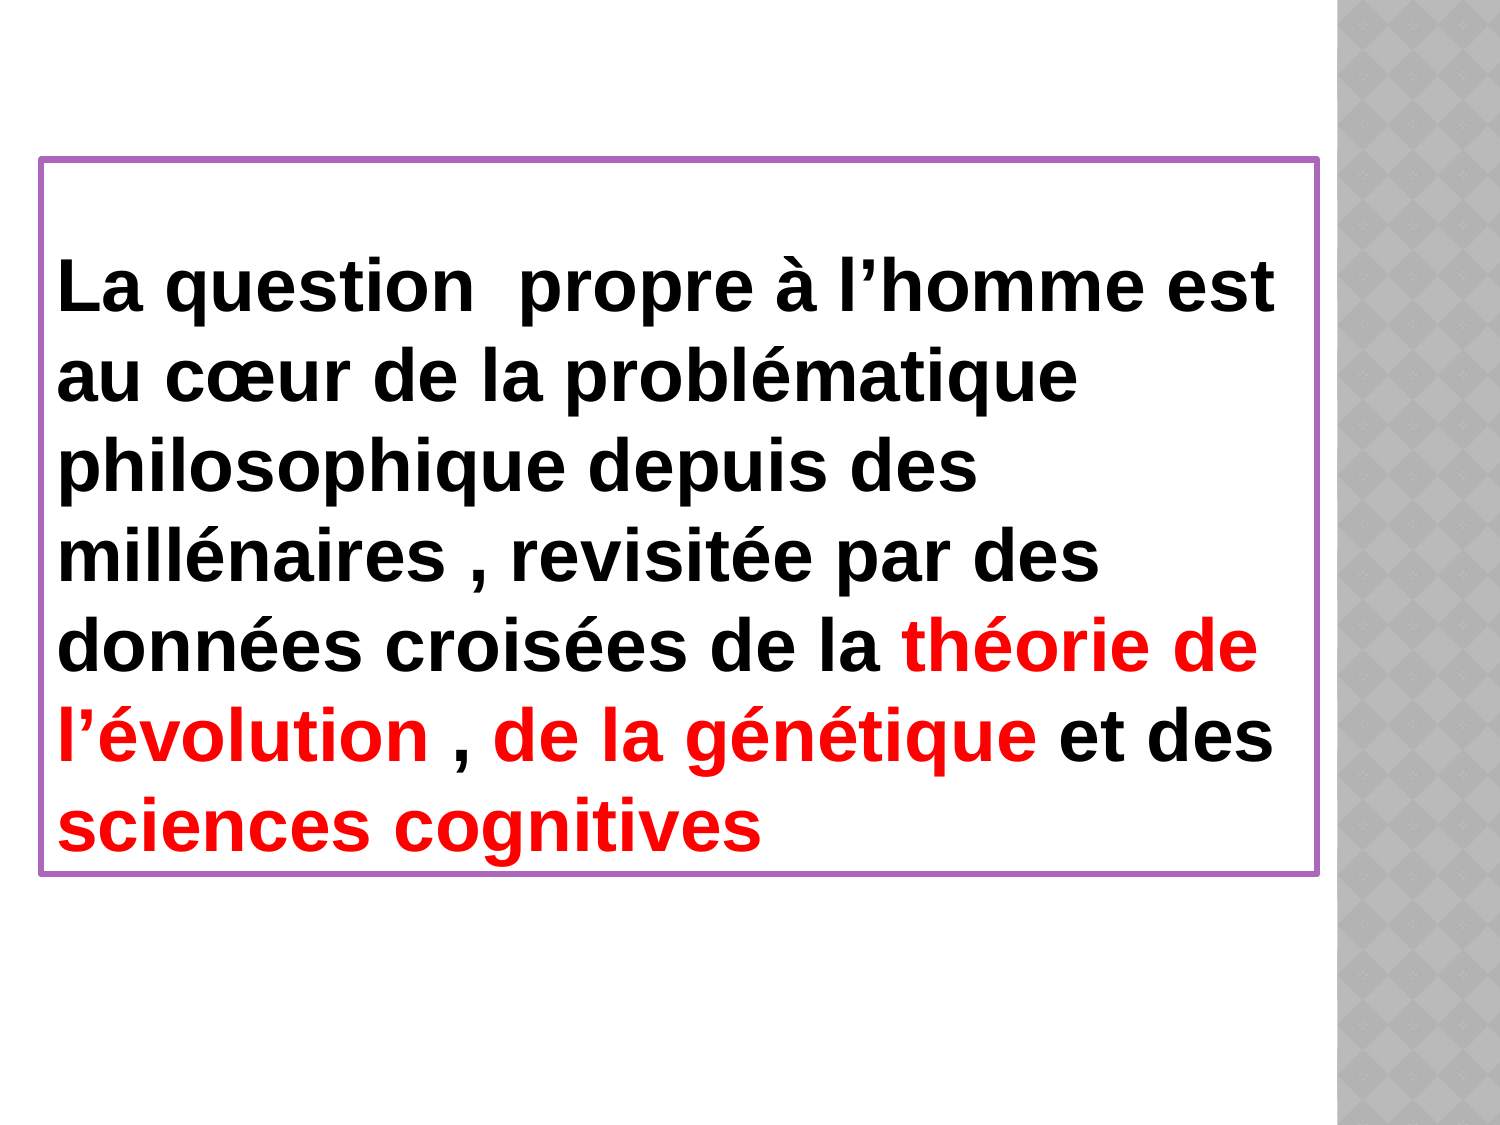

La question  propre à l’homme est au cœur de la problématique philosophique depuis des millénaires , revisitée par des données croisées de la théorie de l’évolution , de la génétique et des sciences cognitives